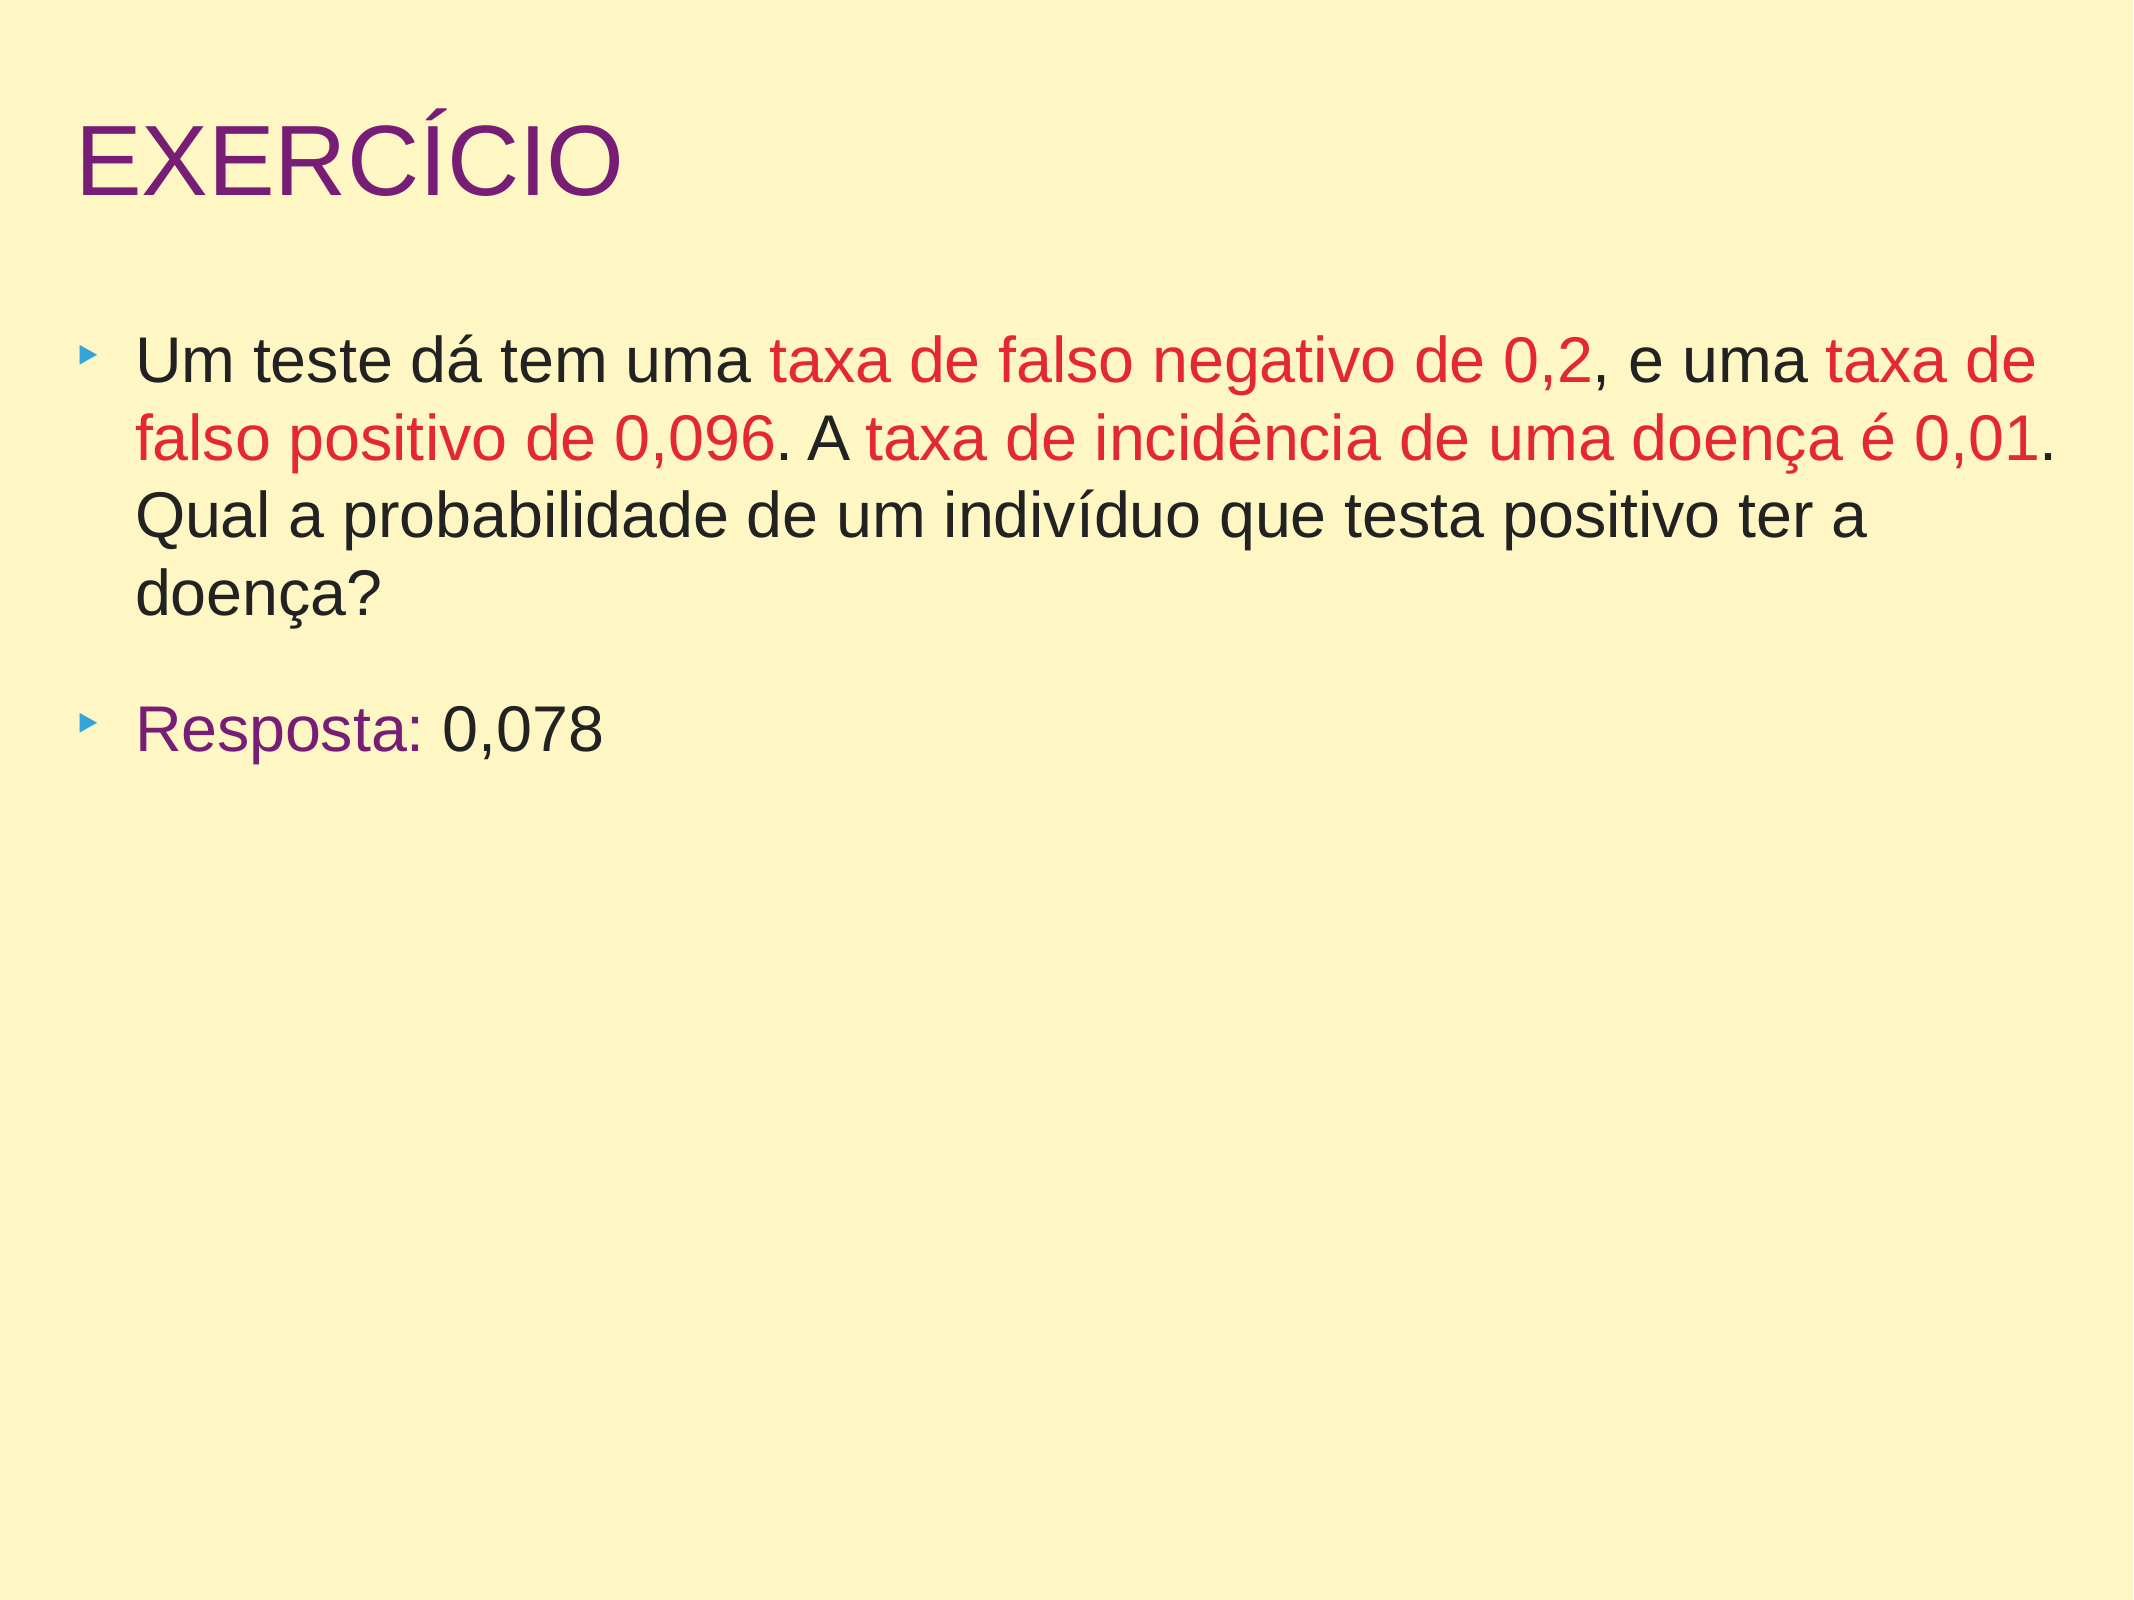

exercício
Um teste dá tem uma taxa de falso negativo de 0,2, e uma taxa de falso positivo de 0,096. A taxa de incidência de uma doença é 0,01. Qual a probabilidade de um indivíduo que testa positivo ter a doença?
Resposta: 0,078